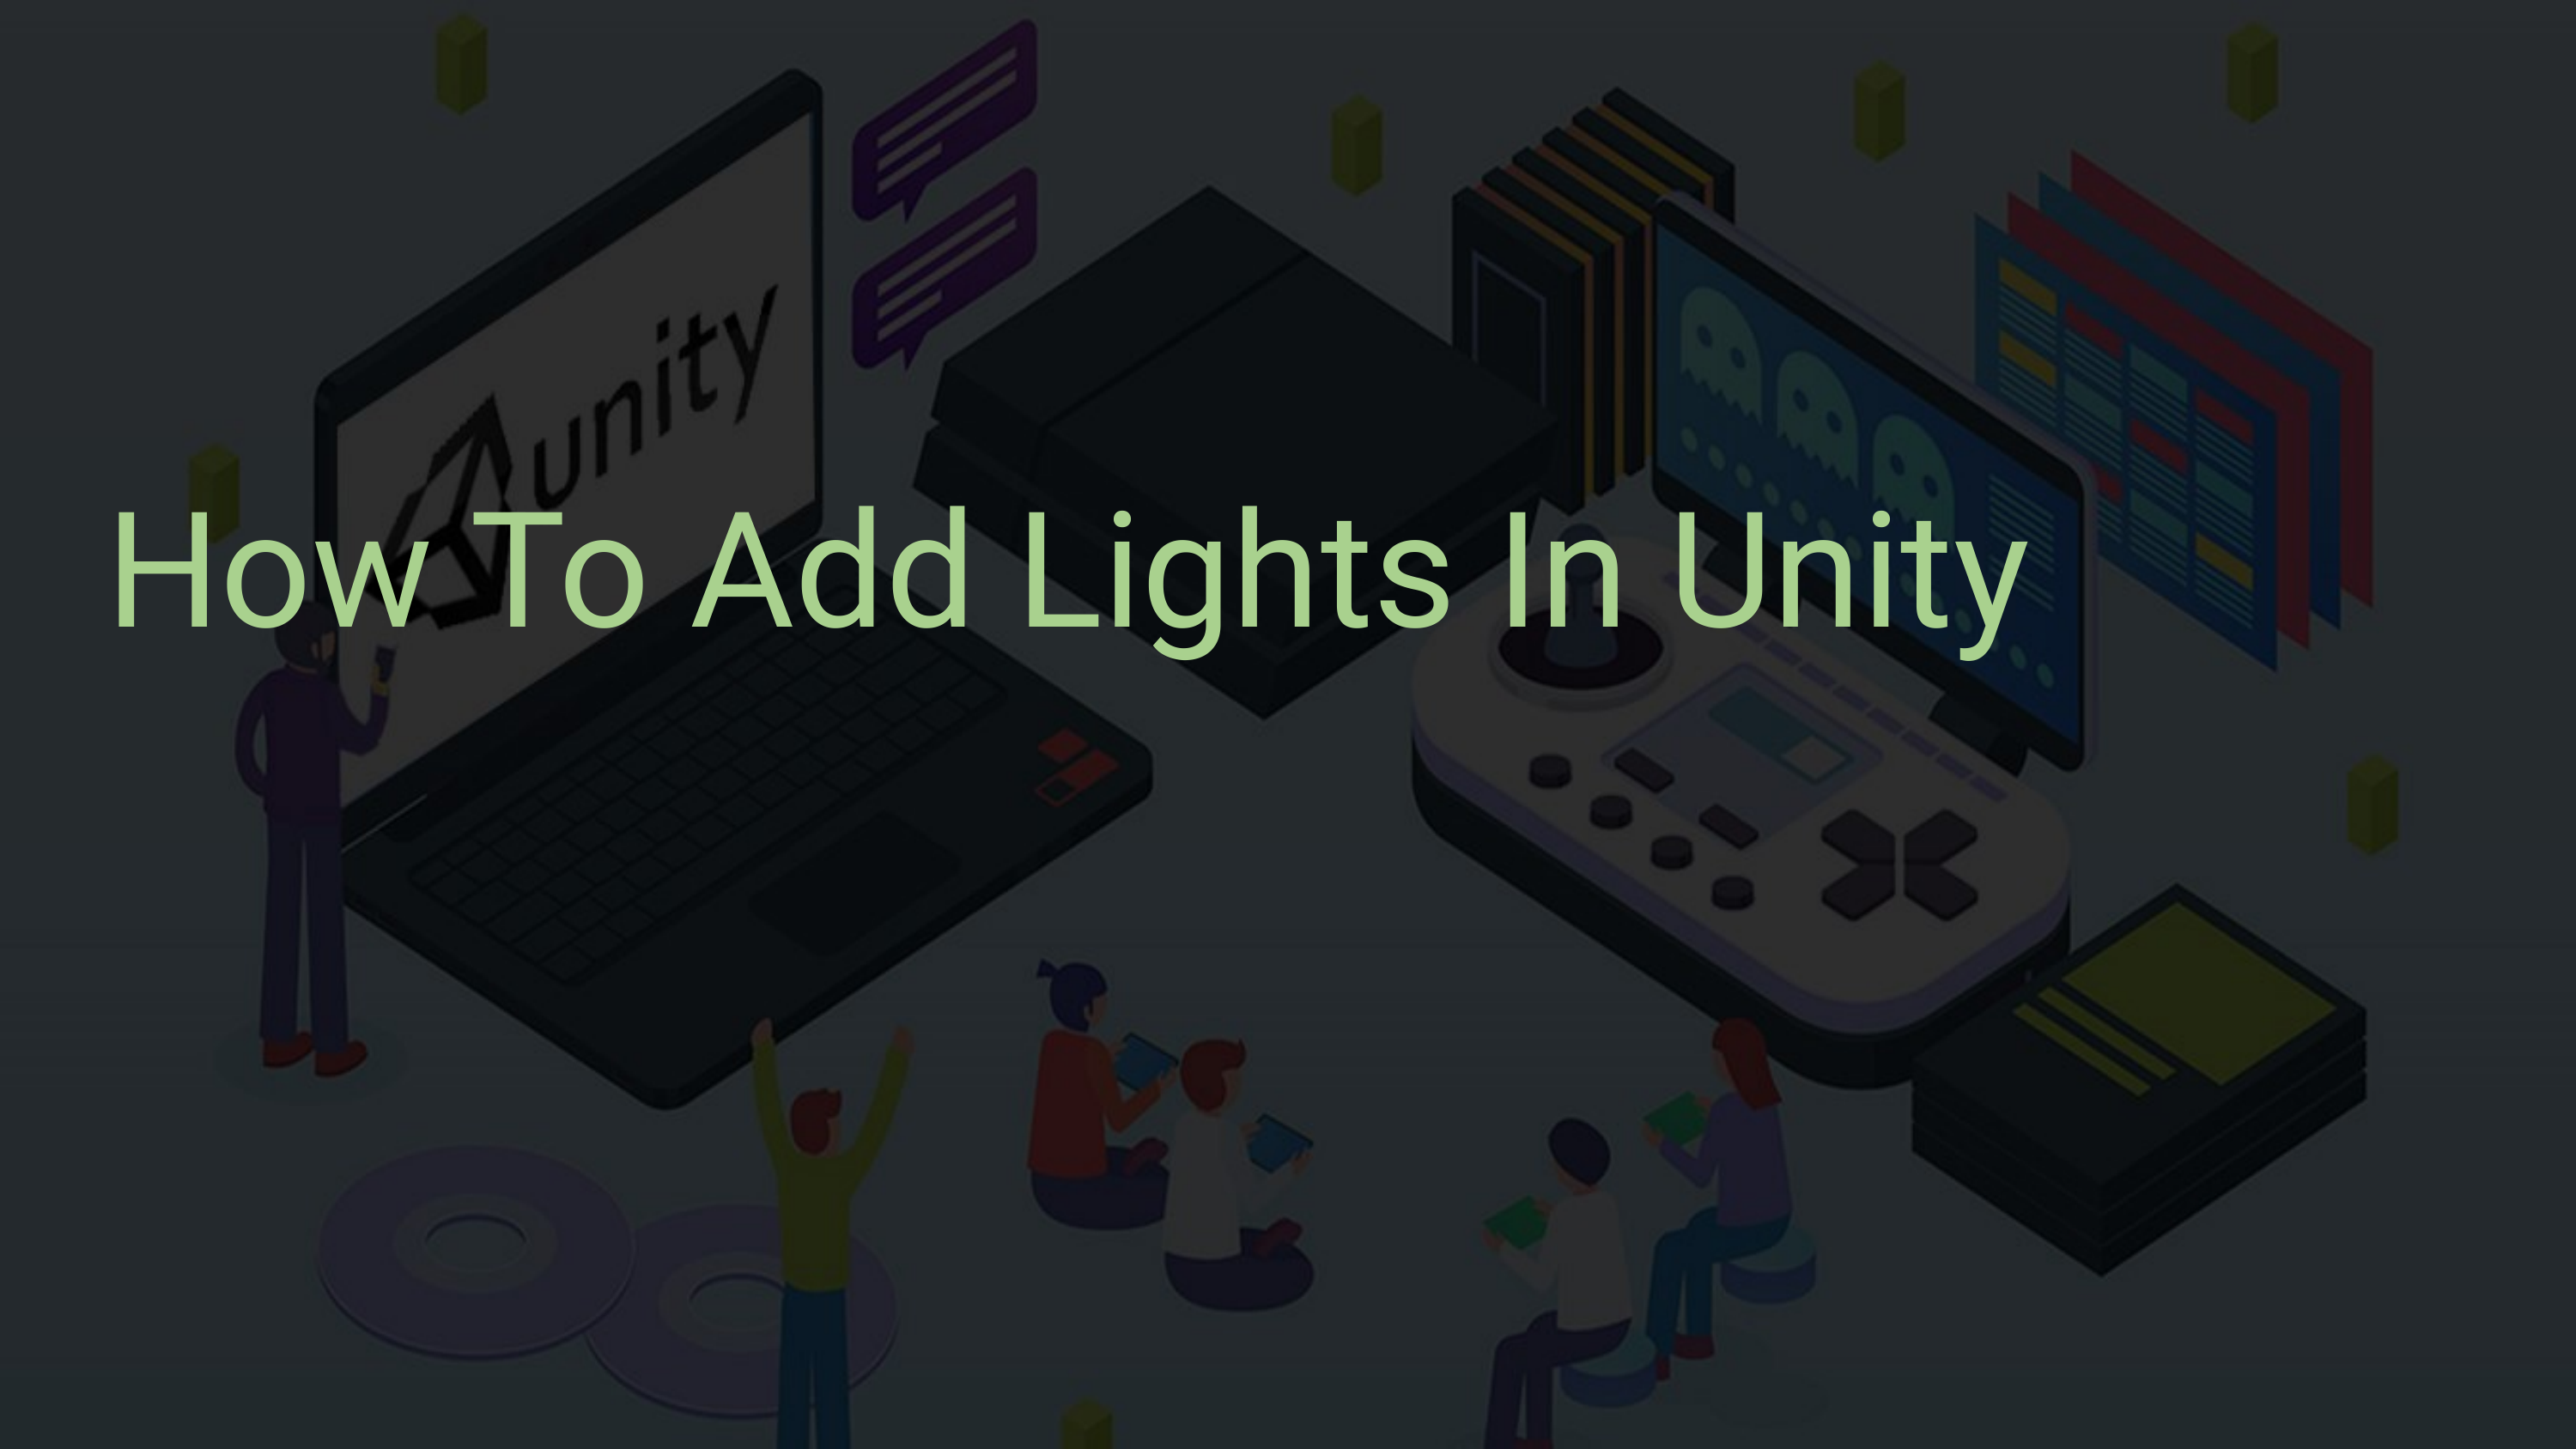

# How To Add Lights In Unity